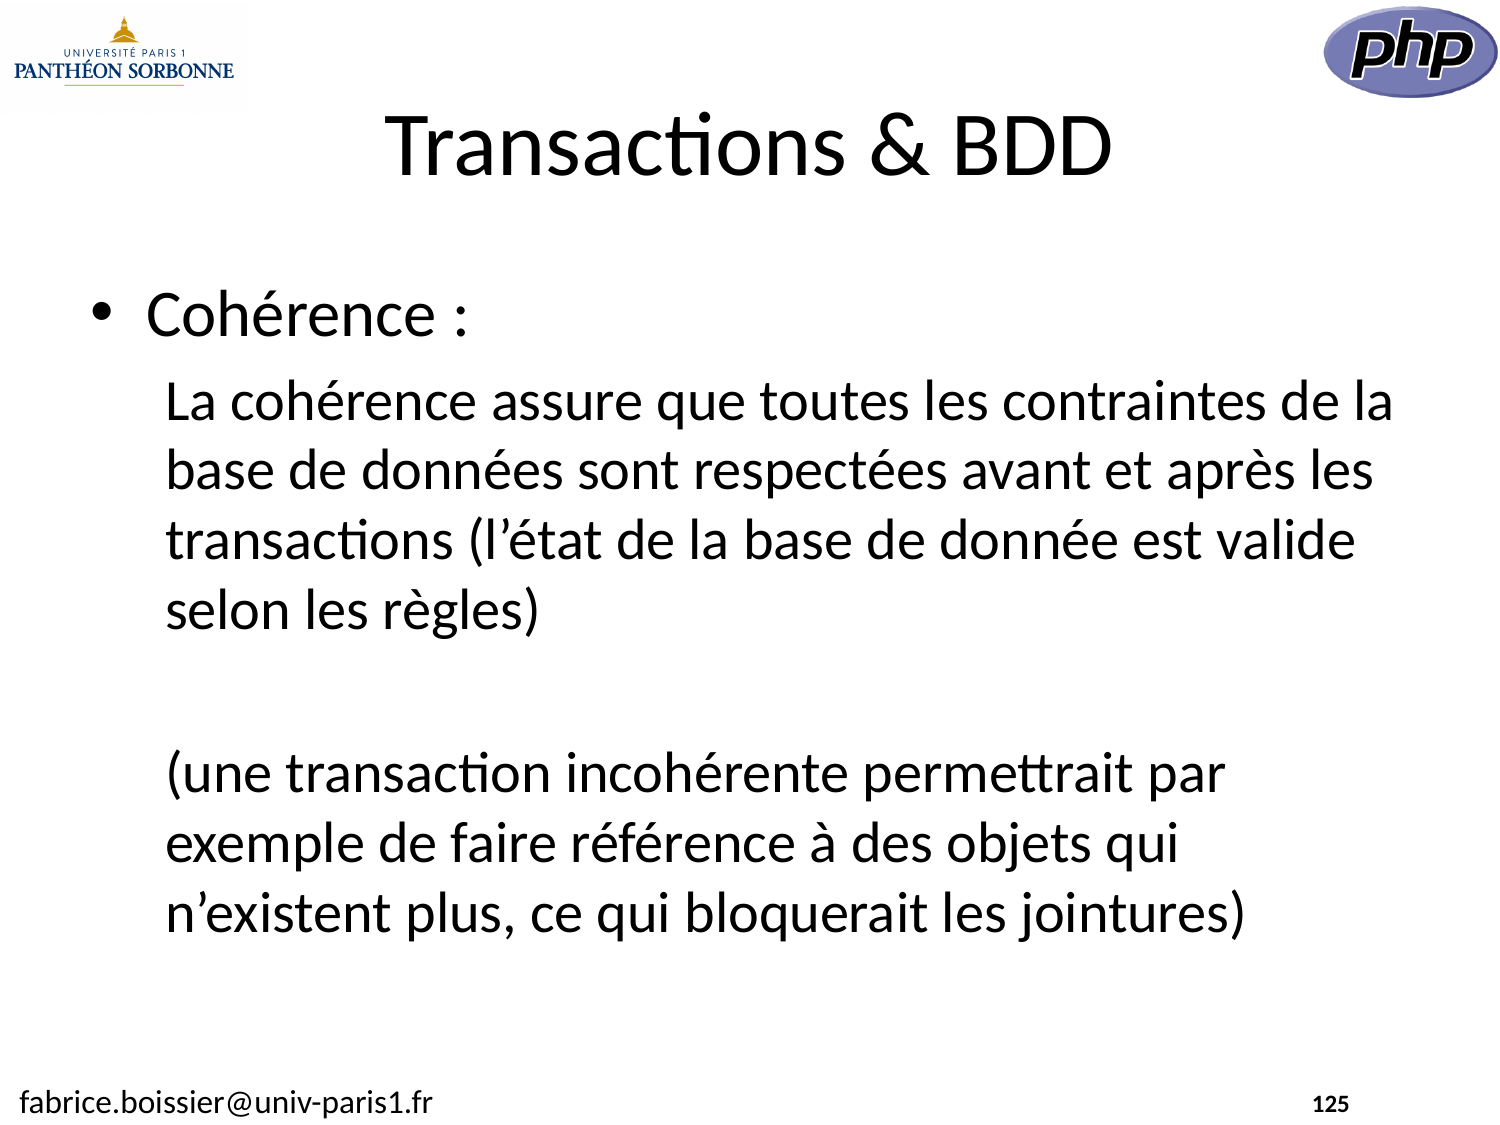

# Transactions & BDD
Cohérence :
La cohérence assure que toutes les contraintes de la base de données sont respectées avant et après les transactions (l’état de la base de donnée est valide selon les règles)

(une transaction incohérente permettrait par exemple de faire référence à des objets qui n’existent plus, ce qui bloquerait les jointures)
125